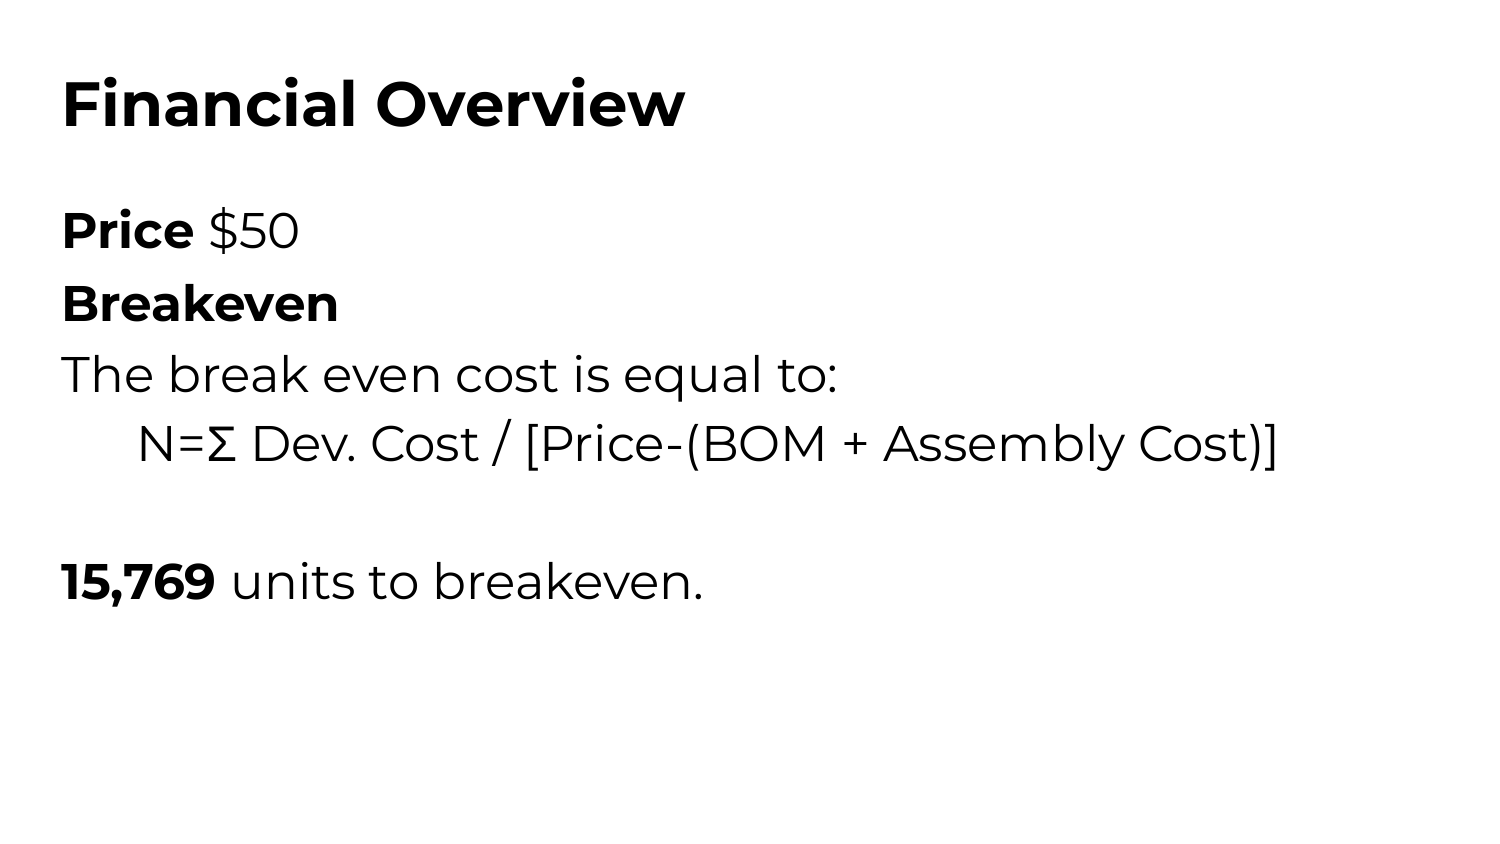

Financial Overview

Price $50
Breakeven
The break even cost is equal to:
N=Σ Dev. Cost / [Price-(BOM + Assembly Cost)]

15,769 units to breakeven.